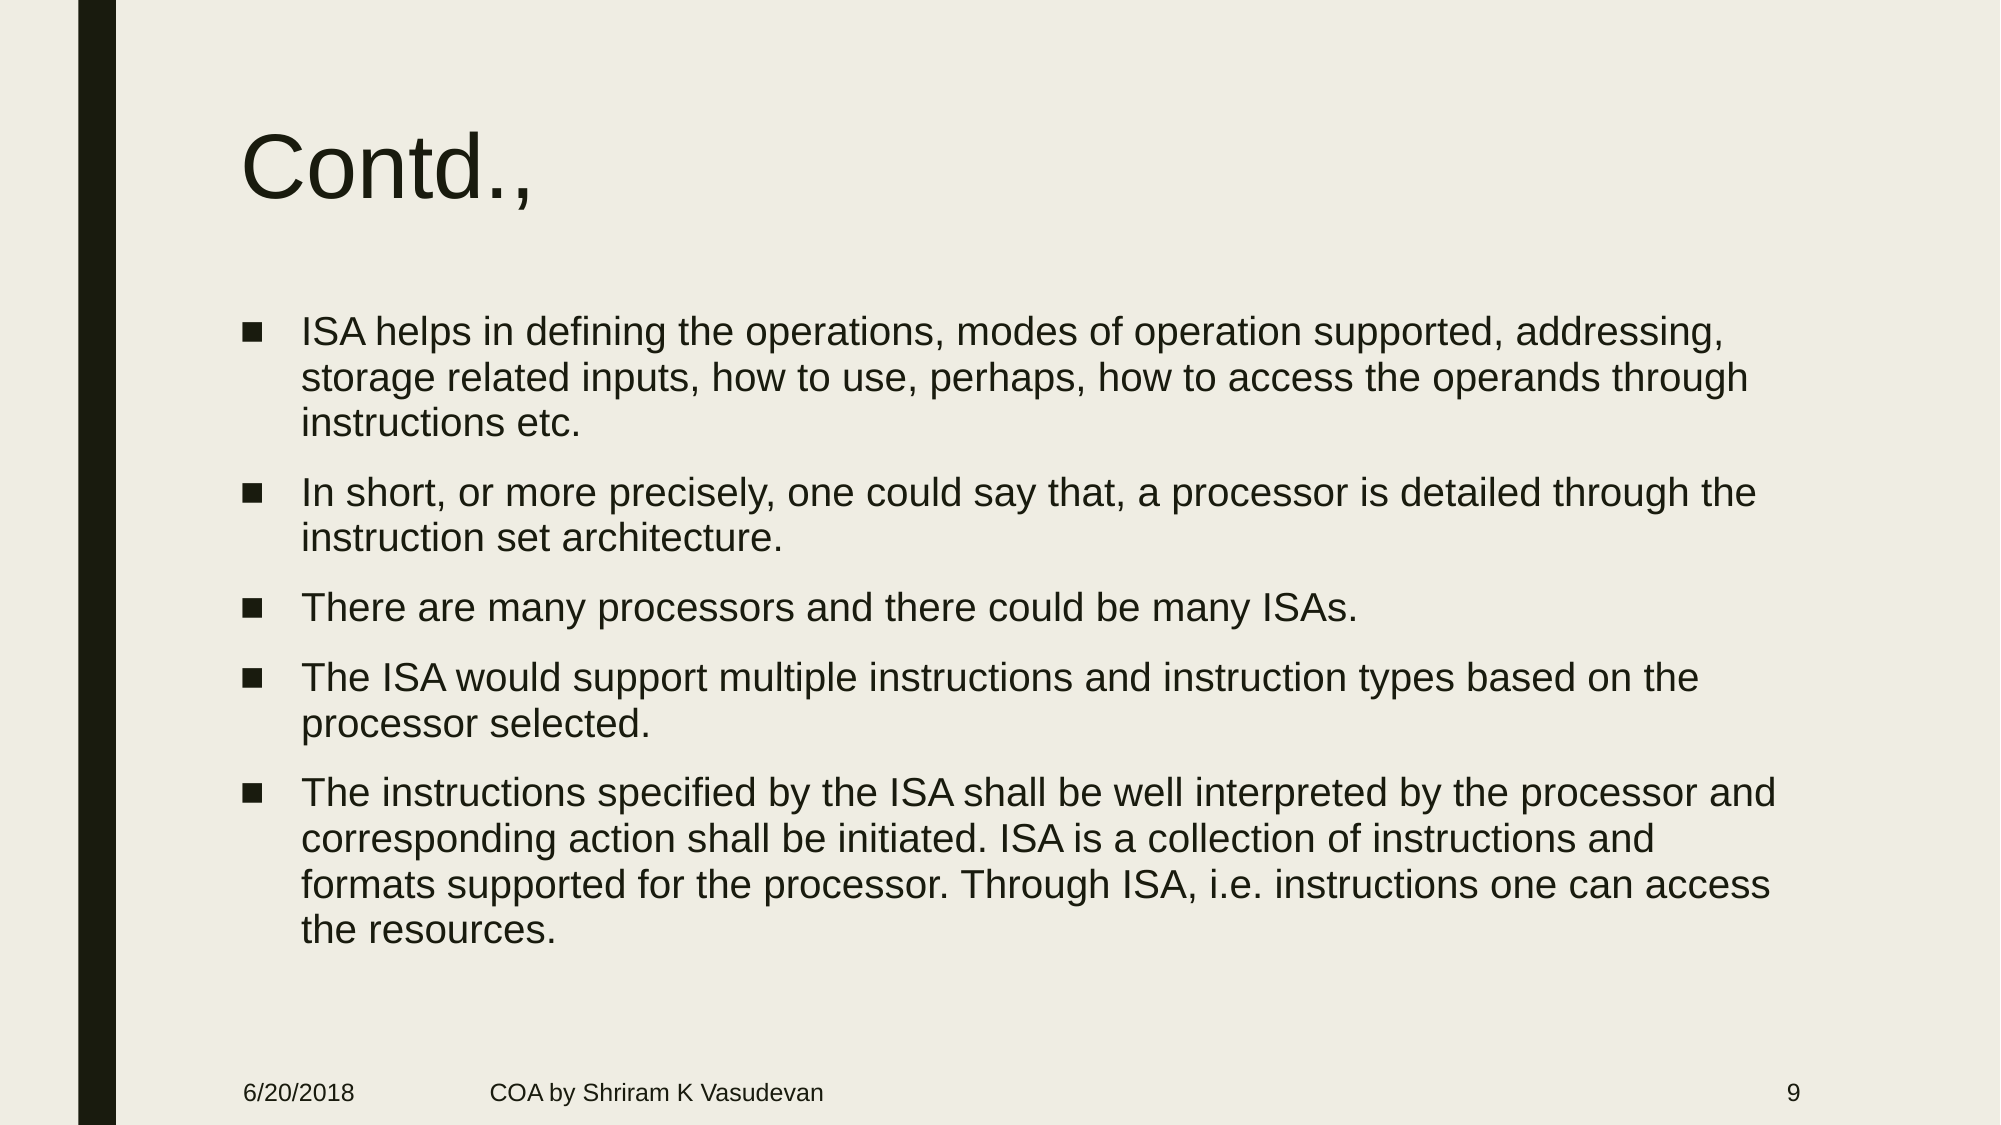

# Contd.,
ISA helps in defining the operations, modes of operation supported, addressing, storage related inputs, how to use, perhaps, how to access the operands through instructions etc.
In short, or more precisely, one could say that, a processor is detailed through the instruction set architecture.
There are many processors and there could be many ISAs.
The ISA would support multiple instructions and instruction types based on the processor selected.
The instructions specified by the ISA shall be well interpreted by the processor and corresponding action shall be initiated. ISA is a collection of instructions and formats supported for the processor. Through ISA, i.e. instructions one can access the resources.

6/20/2018
COA by Shriram K Vasudevan
9